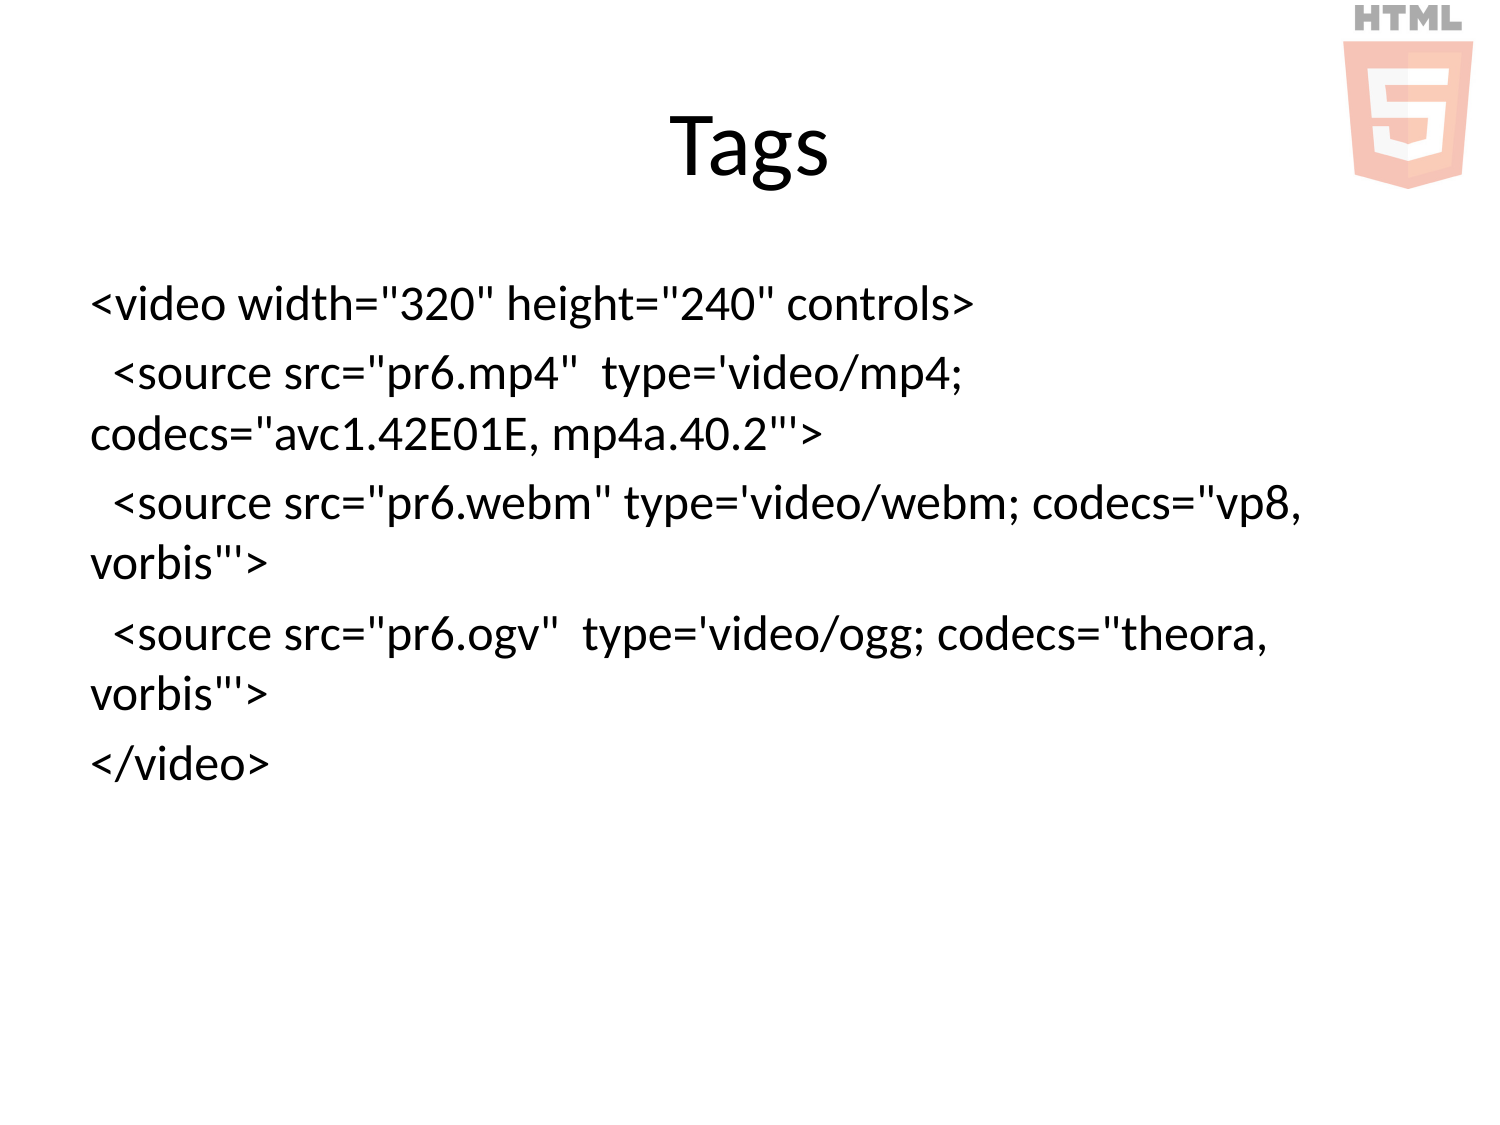

# Tags
<video width="320" height="240" controls>
  <source src="pr6.mp4"  type='video/mp4; codecs="avc1.42E01E, mp4a.40.2"'>
  <source src="pr6.webm" type='video/webm; codecs="vp8, vorbis"'>
  <source src="pr6.ogv"  type='video/ogg; codecs="theora, vorbis"'>
</video>